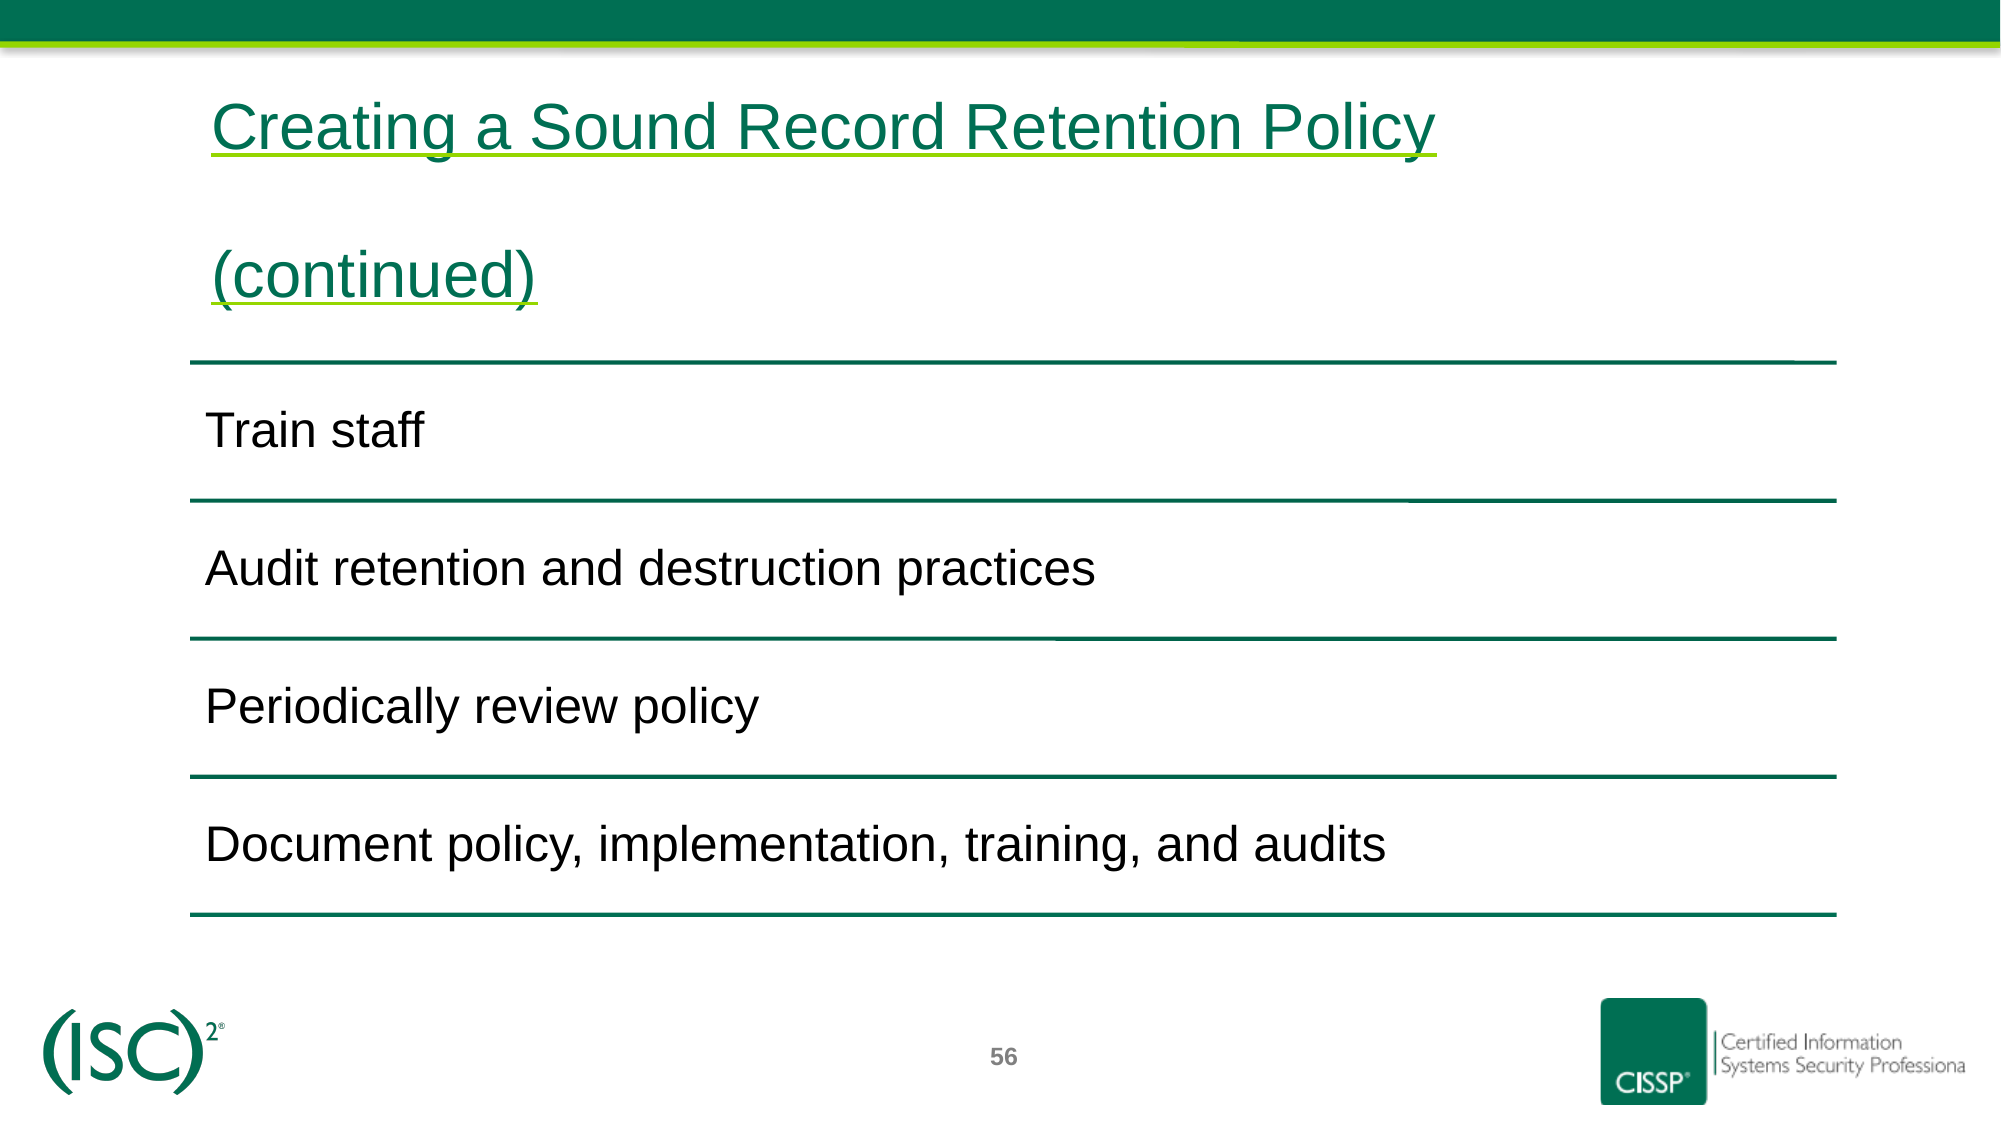

# Creating a Sound Record Retention Policy (continued)
Train staff
Audit retention and destruction practices
Periodically review policy
Document policy, implementation, training, and audits